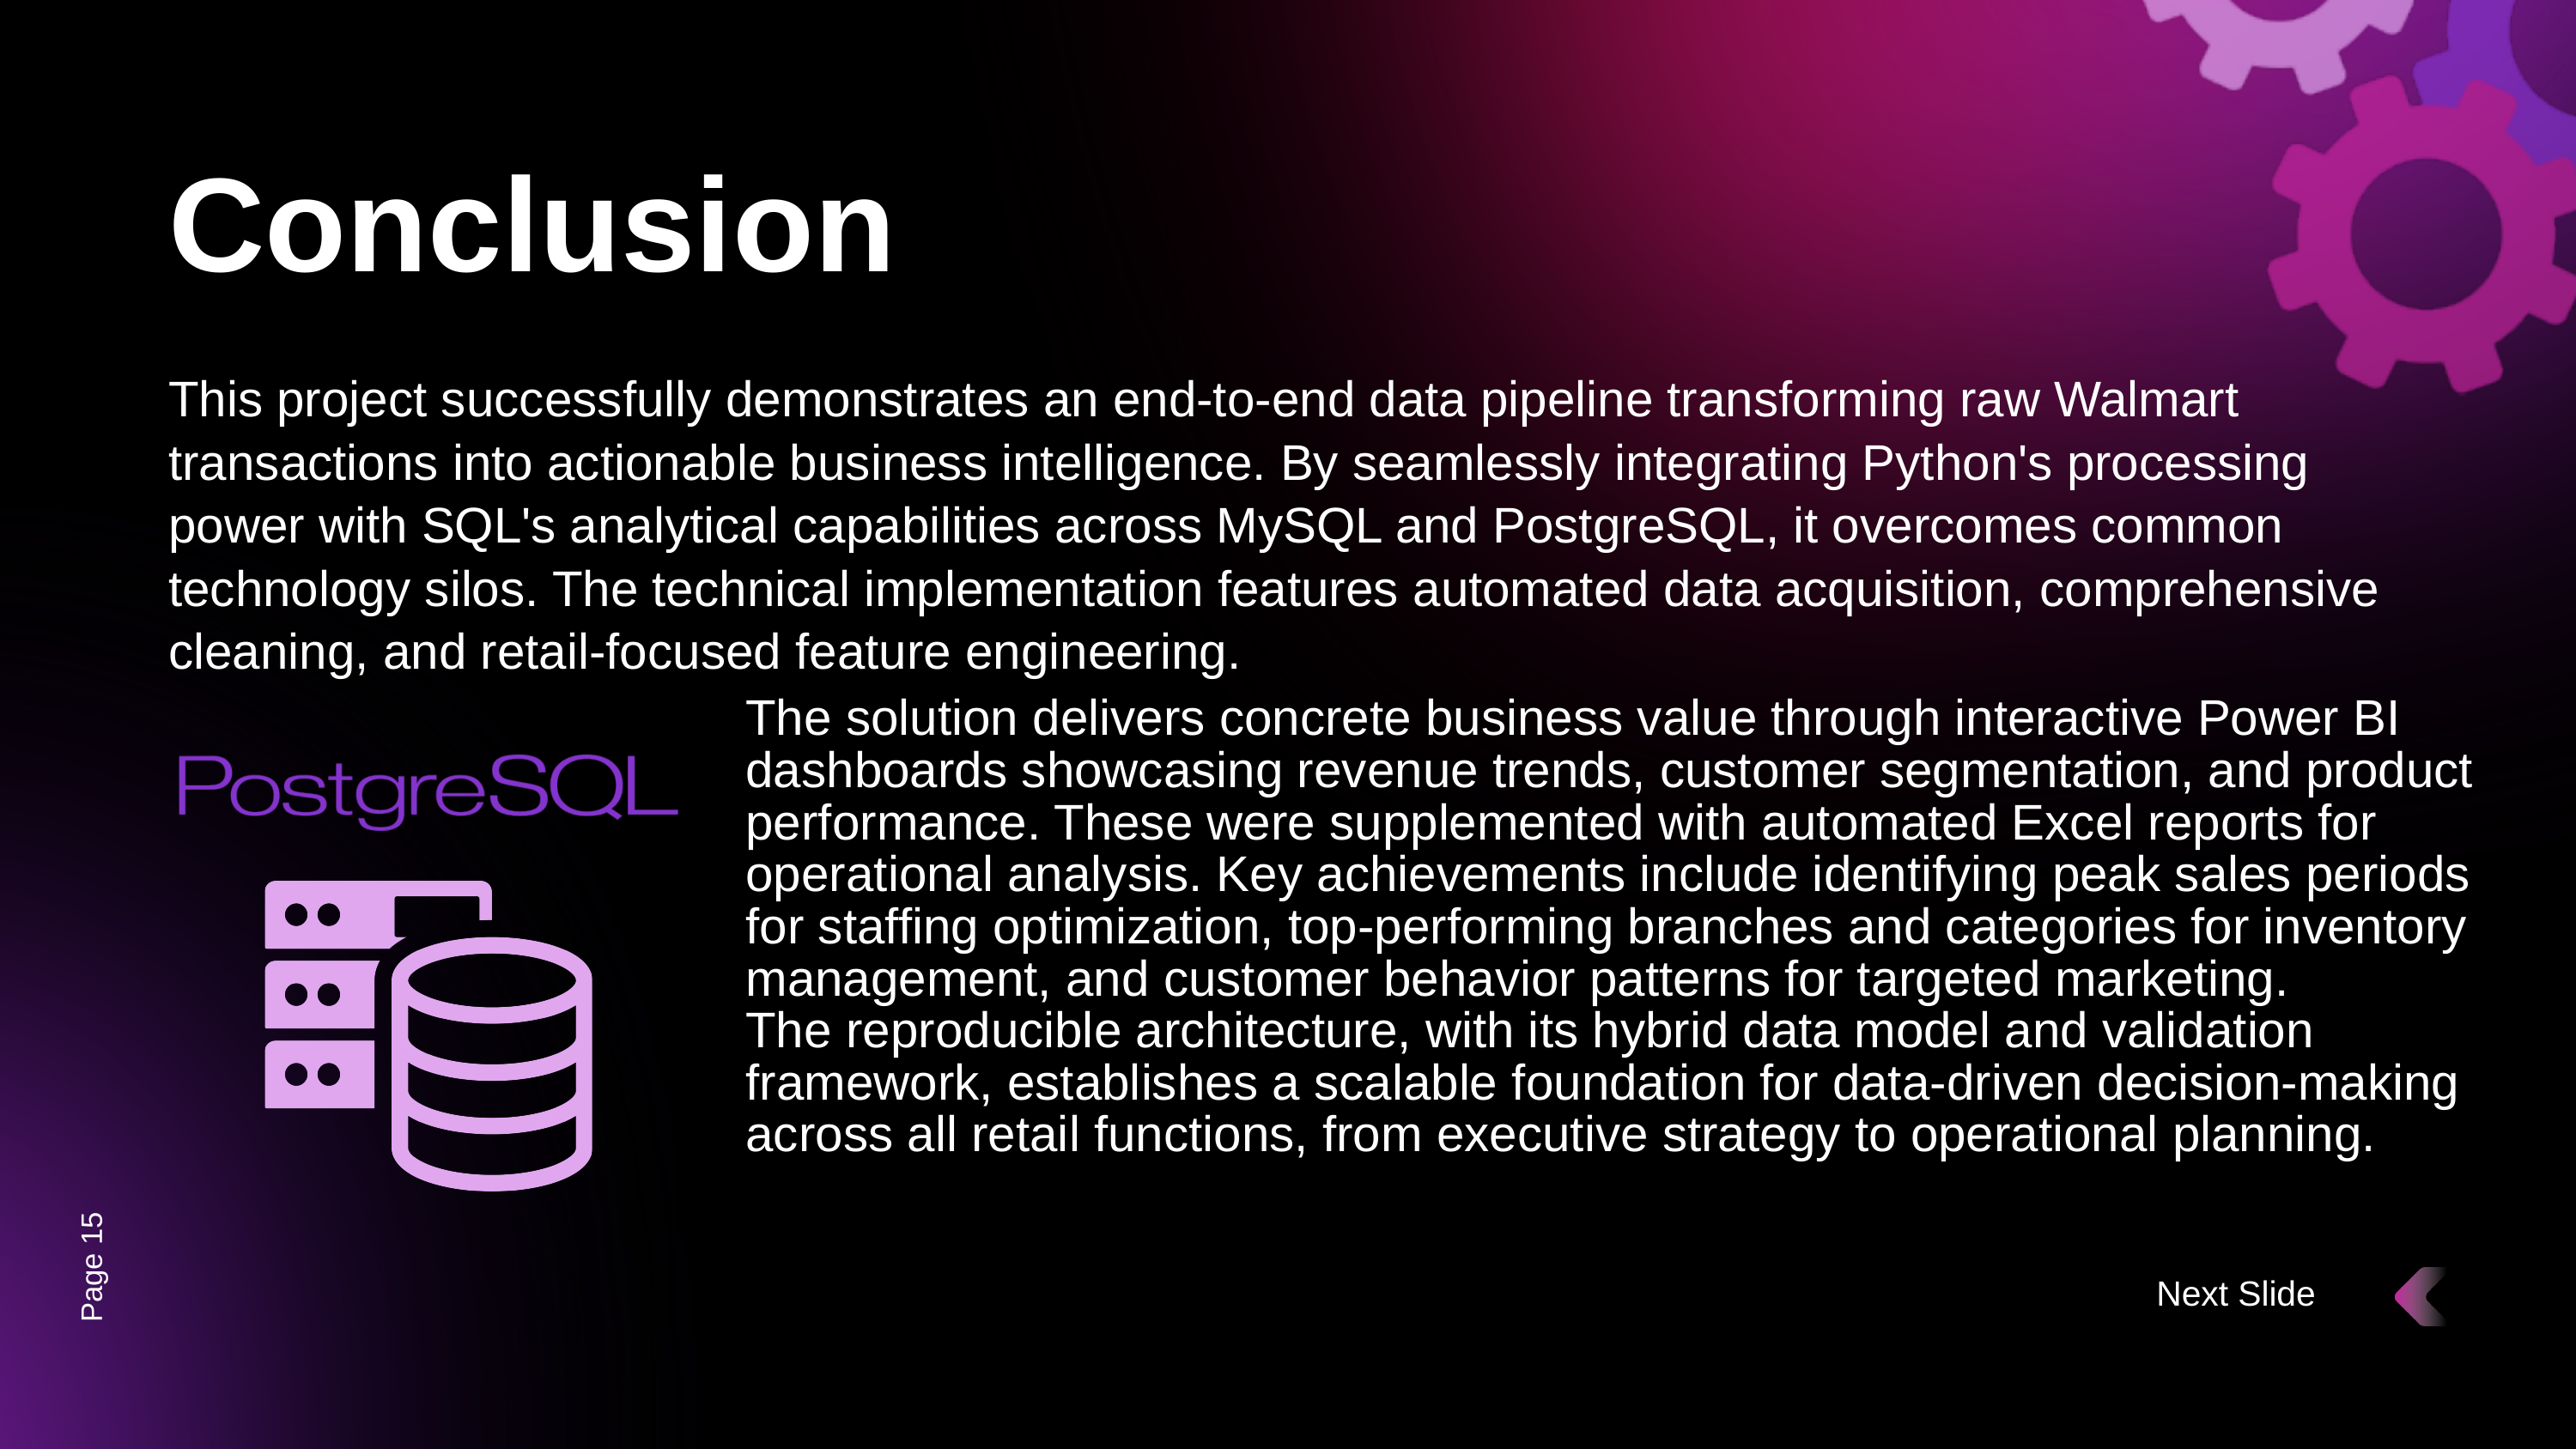

Conclusion
This project successfully demonstrates an end-to-end data pipeline transforming raw Walmart transactions into actionable business intelligence. By seamlessly integrating Python's processing power with SQL's analytical capabilities across MySQL and PostgreSQL, it overcomes common technology silos. The technical implementation features automated data acquisition, comprehensive cleaning, and retail-focused feature engineering.

The solution delivers concrete business value through interactive Power BI dashboards showcasing revenue trends, customer segmentation, and product performance. These were supplemented with automated Excel reports for operational analysis. Key achievements include identifying peak sales periods for staffing optimization, top-performing branches and categories for inventory management, and customer behavior patterns for targeted marketing.
The reproducible architecture, with its hybrid data model and validation framework, establishes a scalable foundation for data-driven decision-making across all retail functions, from executive strategy to operational planning.

Page 15

Next Slide